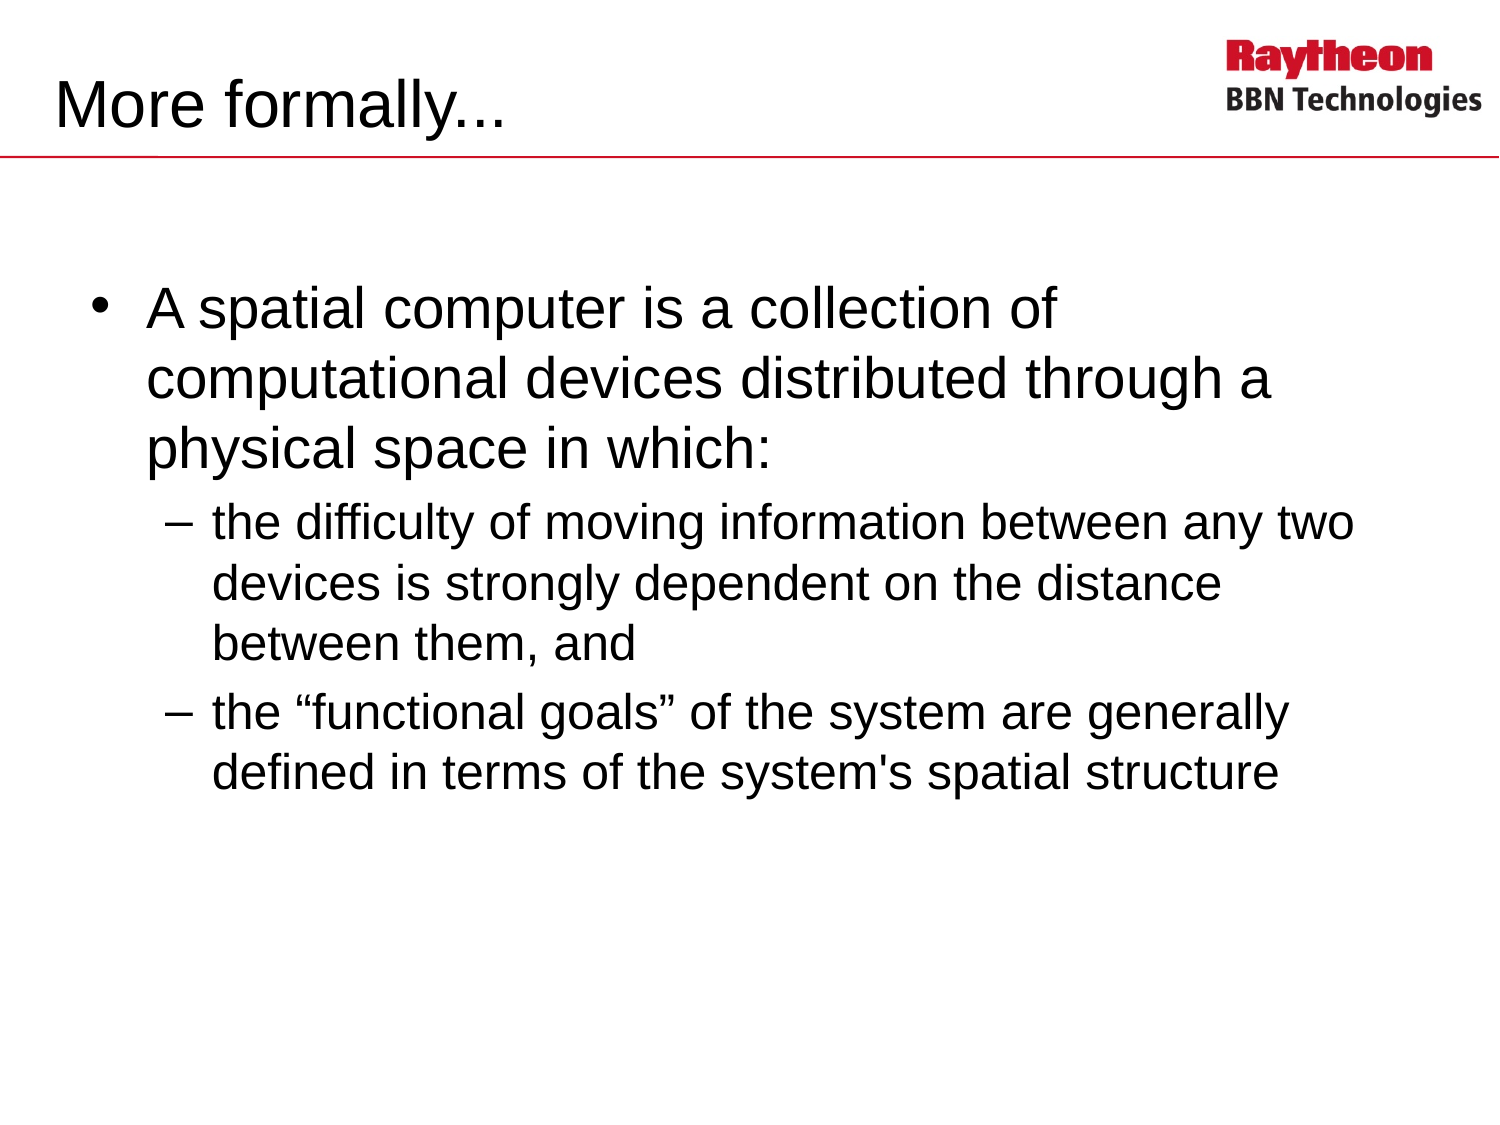

# More formally...
A spatial computer is a collection of computational devices distributed through a physical space in which:
the difficulty of moving information between any two devices is strongly dependent on the distance between them, and
the “functional goals” of the system are generally defined in terms of the system's spatial structure